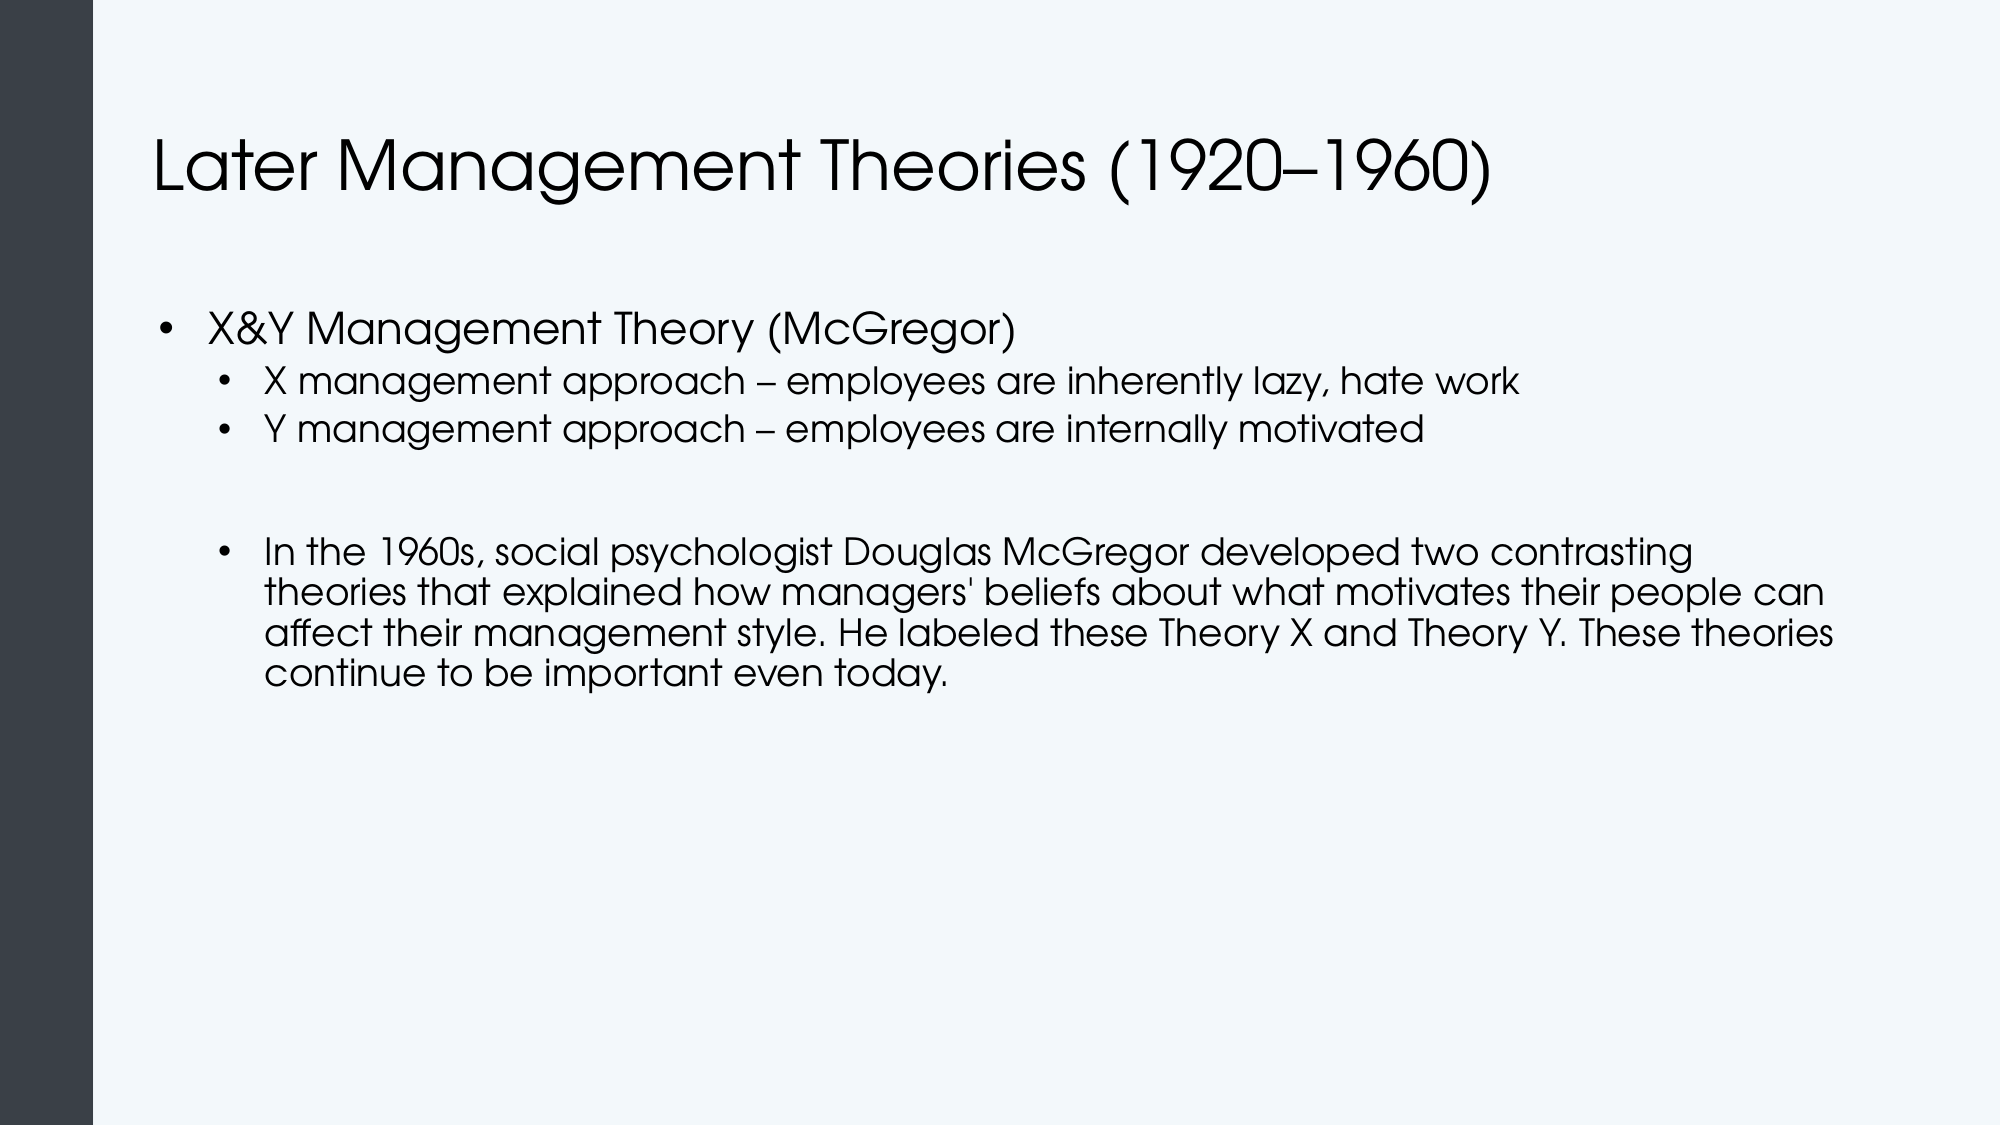

# Later Management Theories (1920–1960)
X&Y Management Theory (McGregor)
X management approach – employees are inherently lazy, hate work
Y management approach – employees are internally motivated

In the 1960s, social psychologist Douglas McGregor developed two contrasting theories that explained how managers' beliefs about what motivates their people can affect their management style. He labeled these Theory X and Theory Y. These theories continue to be important even today.